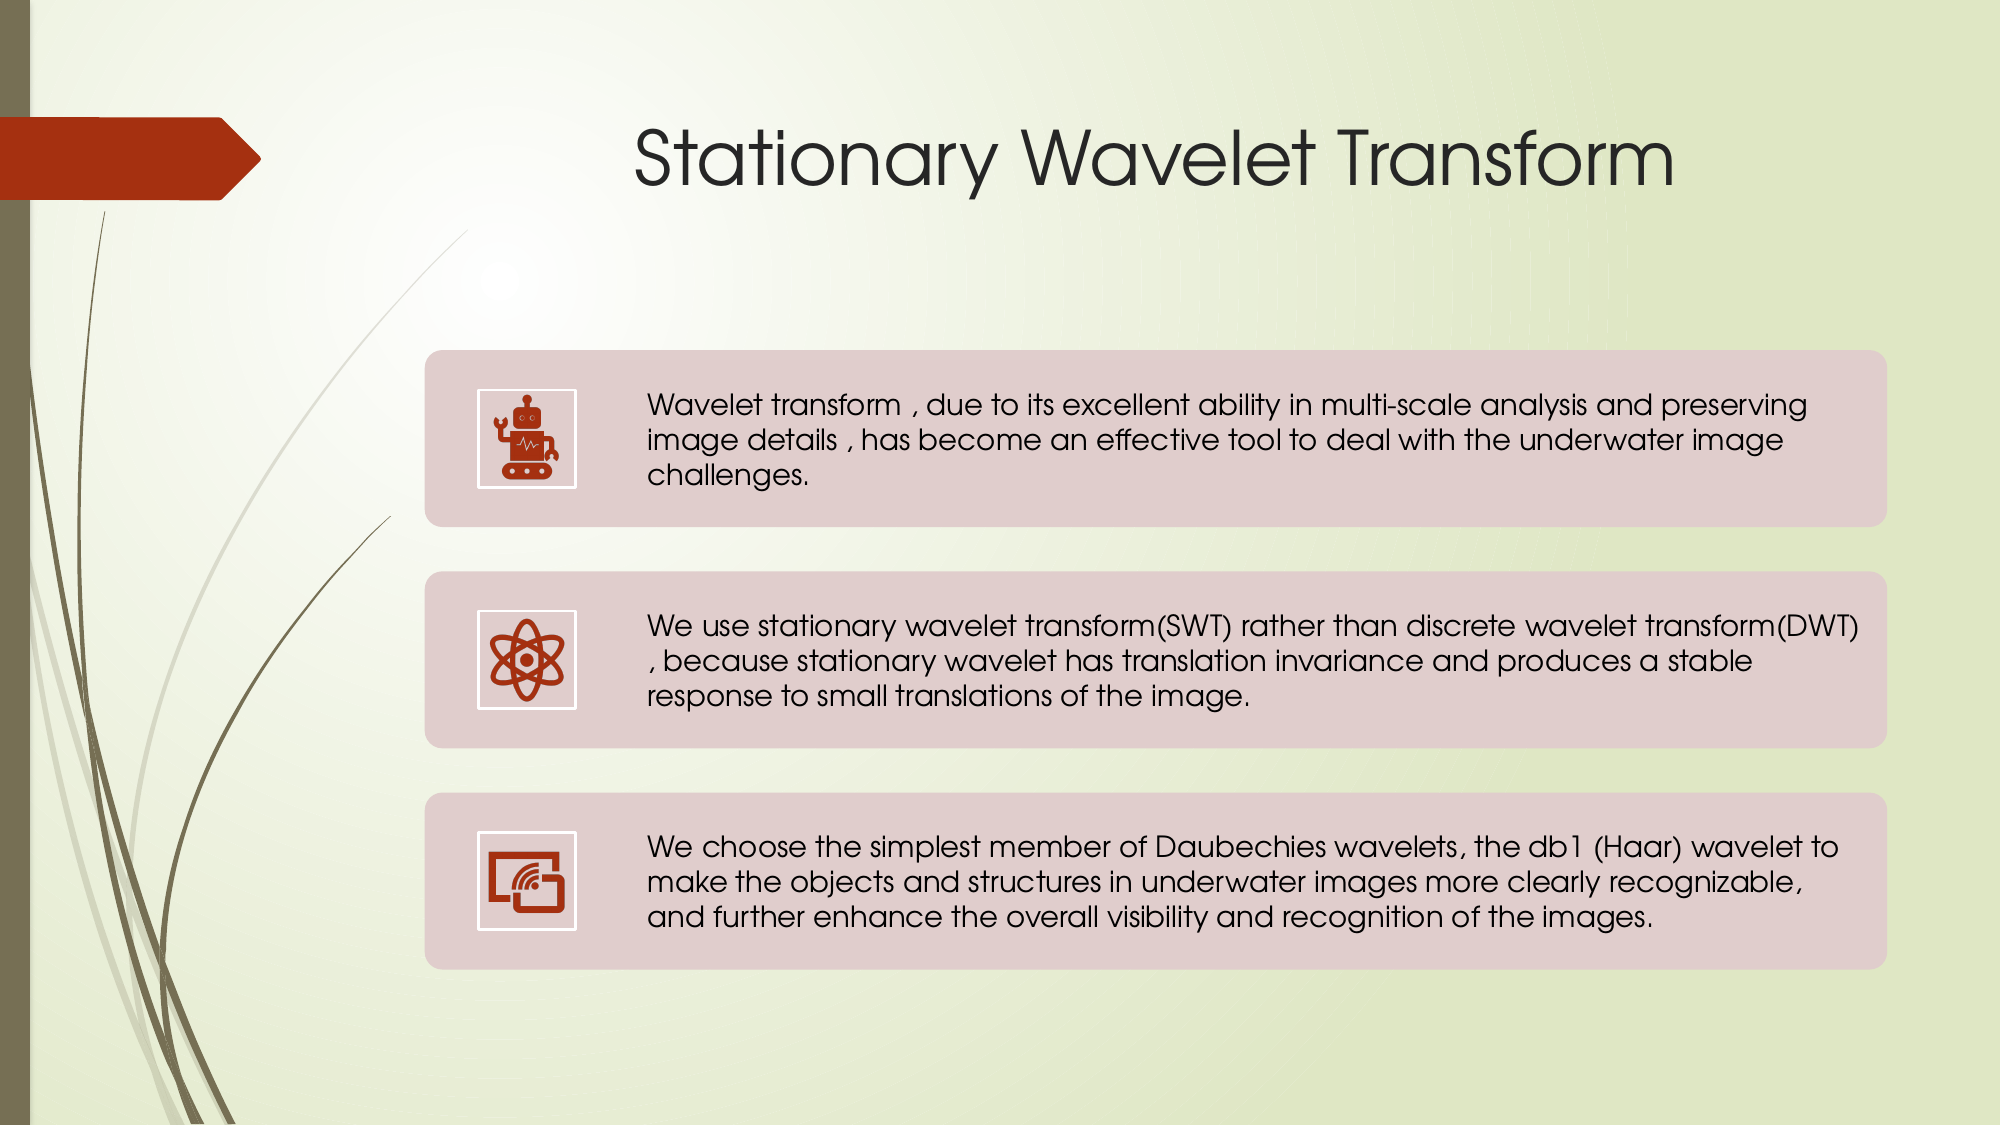

# Stationary Wavelet Transform
Wavelet transform , due to its excellent ability in multi-scale analysis and preserving image details , has become an effective tool to deal with the underwater image challenges.
We use stationary wavelet transform(SWT) rather than discrete wavelet transform(DWT) , because stationary wavelet has translation invariance and produces a stable response to small translations of the image.
We choose the simplest member of Daubechies wavelets, the db1 (Haar) wavelet to make the objects and structures in underwater images more clearly recognizable, and further enhance the overall visibility and recognition of the images.